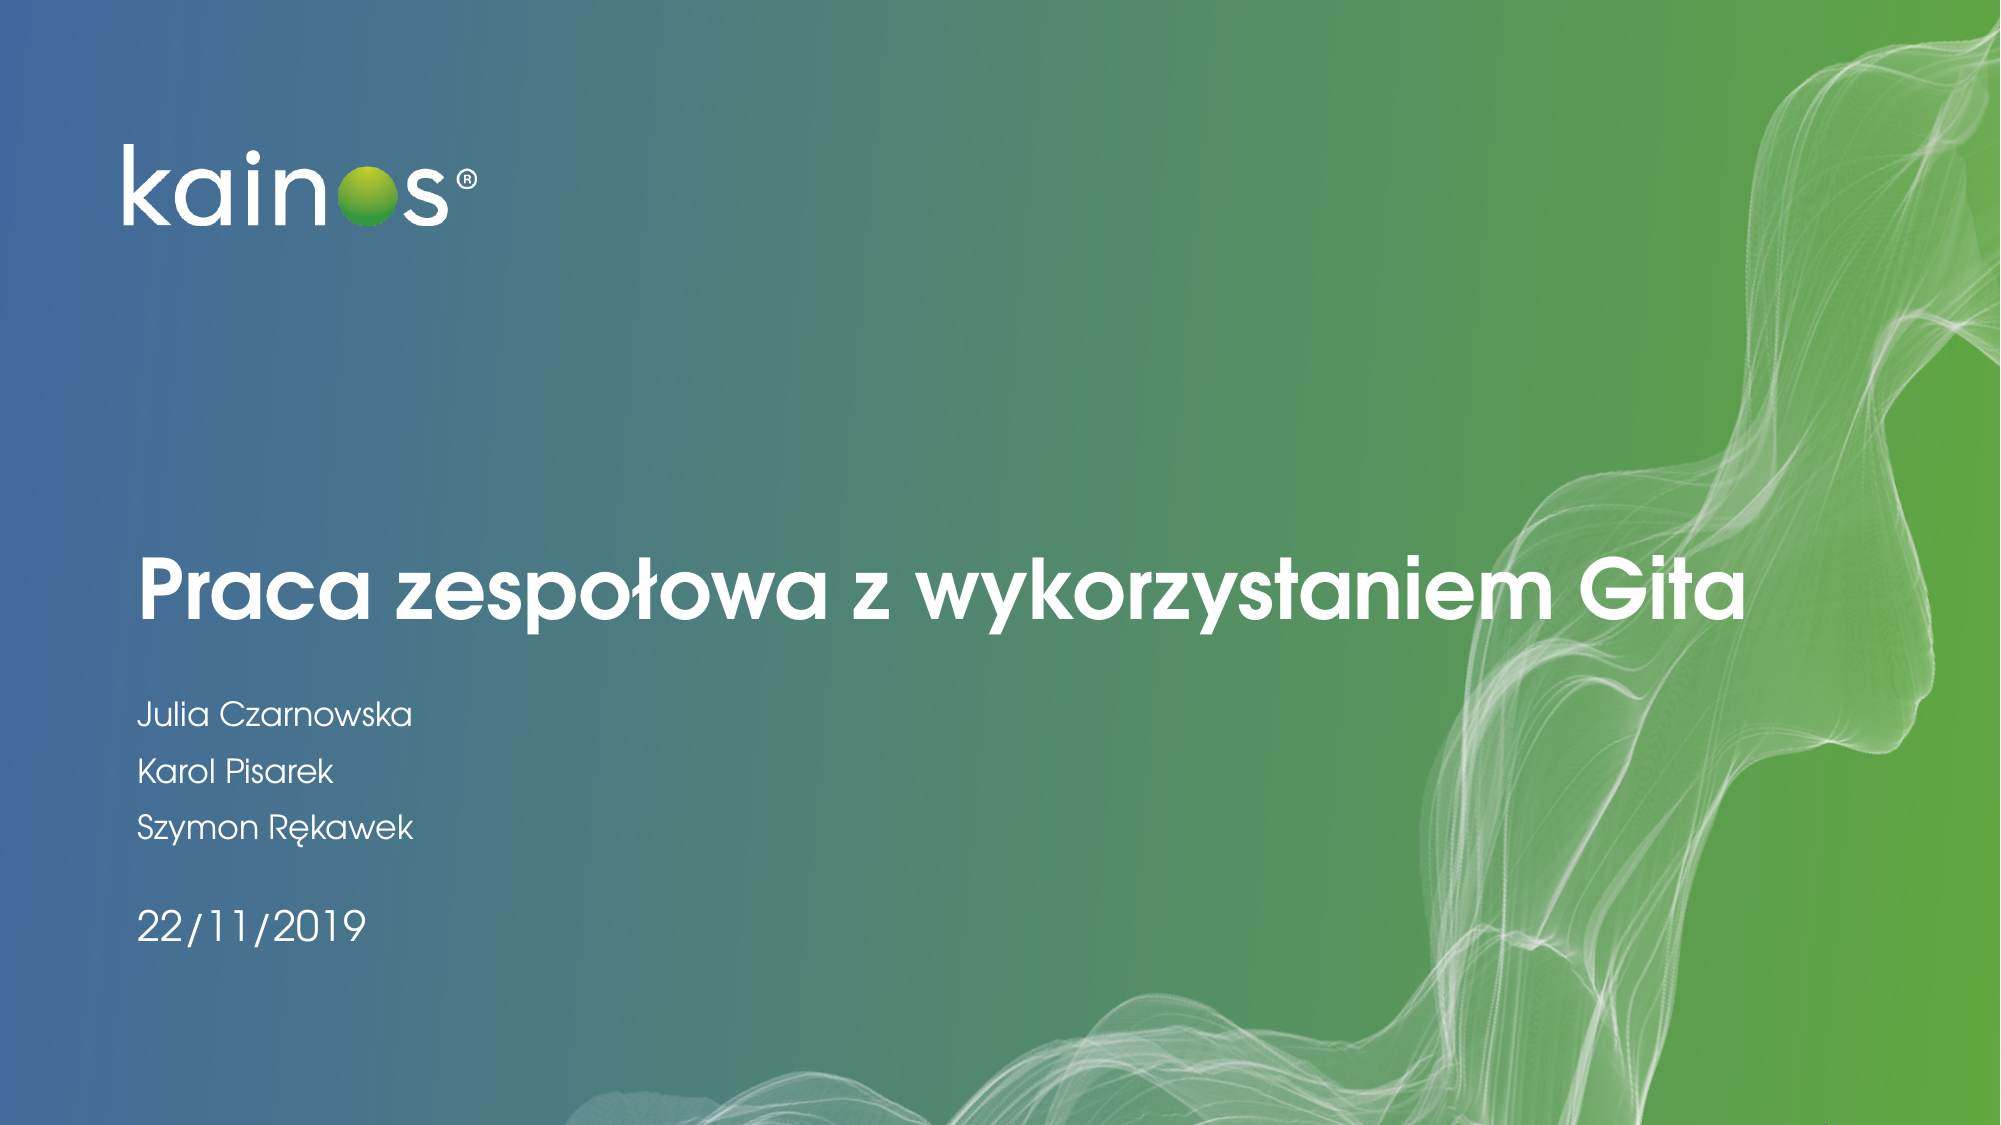

# Praca zespołowa z wykorzystaniem Gita
Julia Czarnowska
Karol Pisarek
Szymon Rękawek

22/11/2019